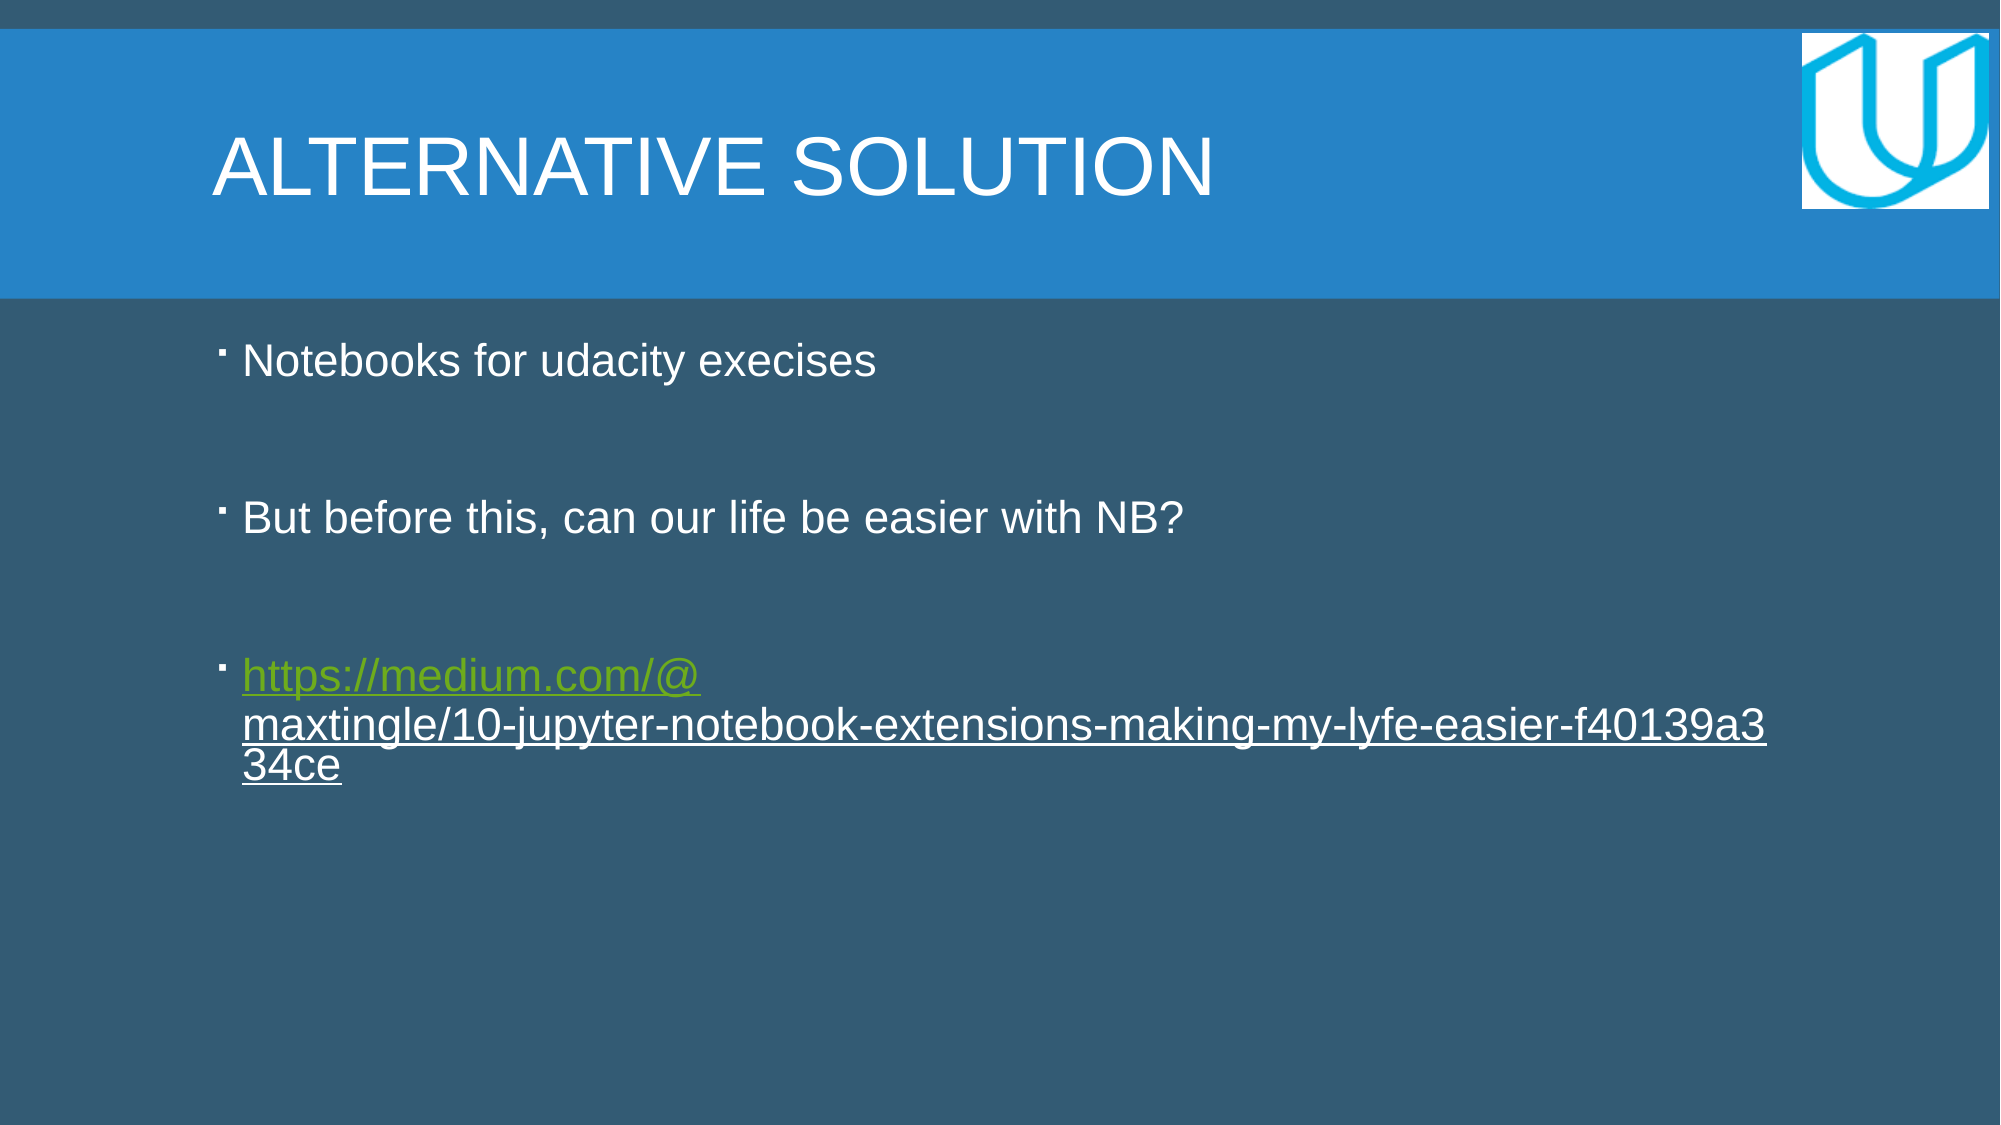

Alternative solution
Notebooks for udacity execises

But before this, can our life be easier with NB?

https://medium.com/@maxtingle/10-jupyter-notebook-extensions-making-my-lyfe-easier-f40139a334ce